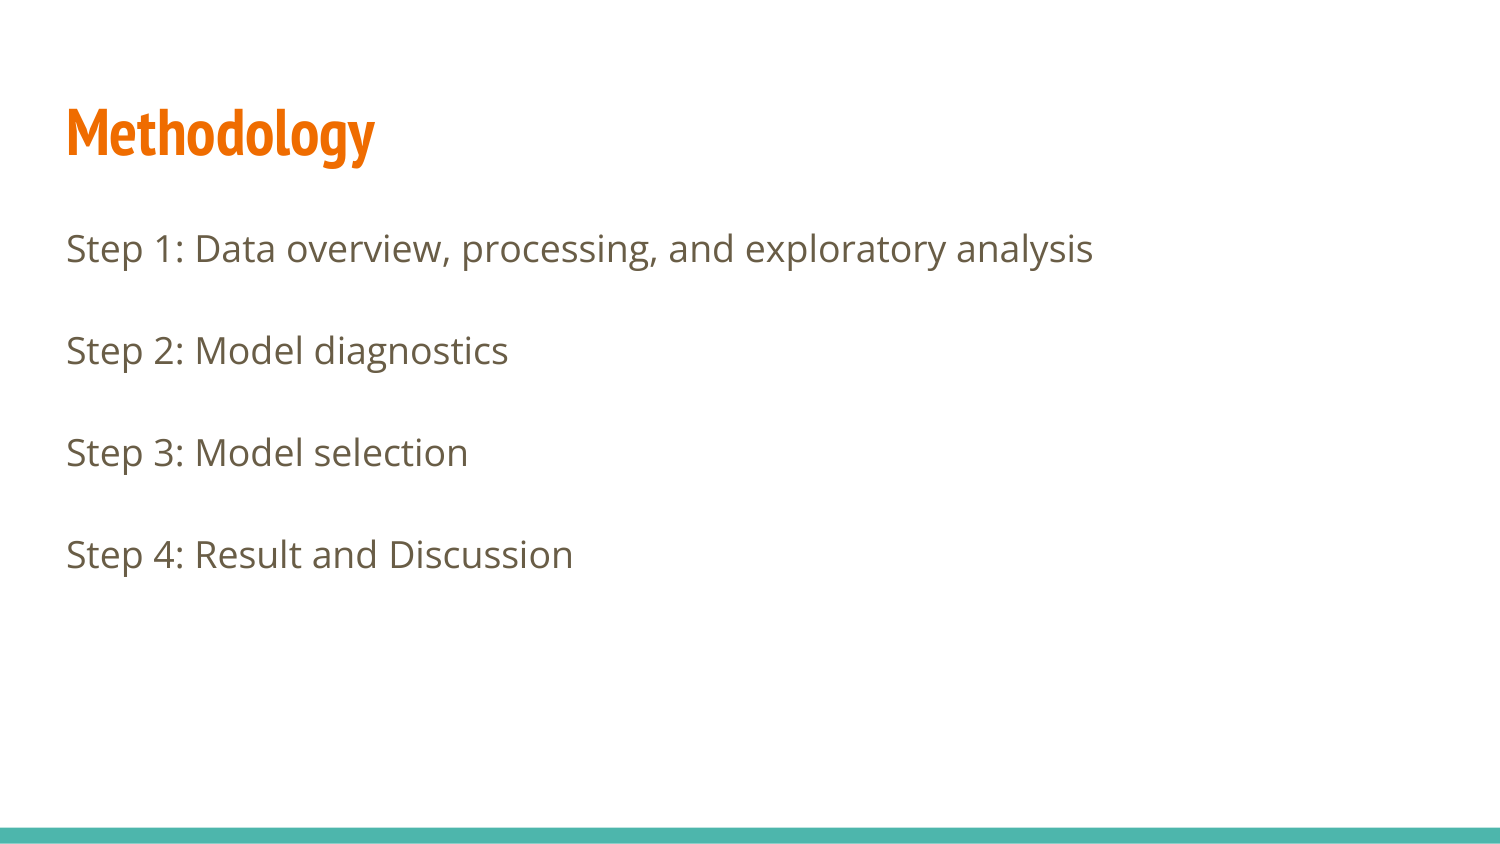

# Methodology
Step 1: Data overview, processing, and exploratory analysis

Step 2: Model diagnostics

Step 3: Model selection

Step 4: Result and Discussion